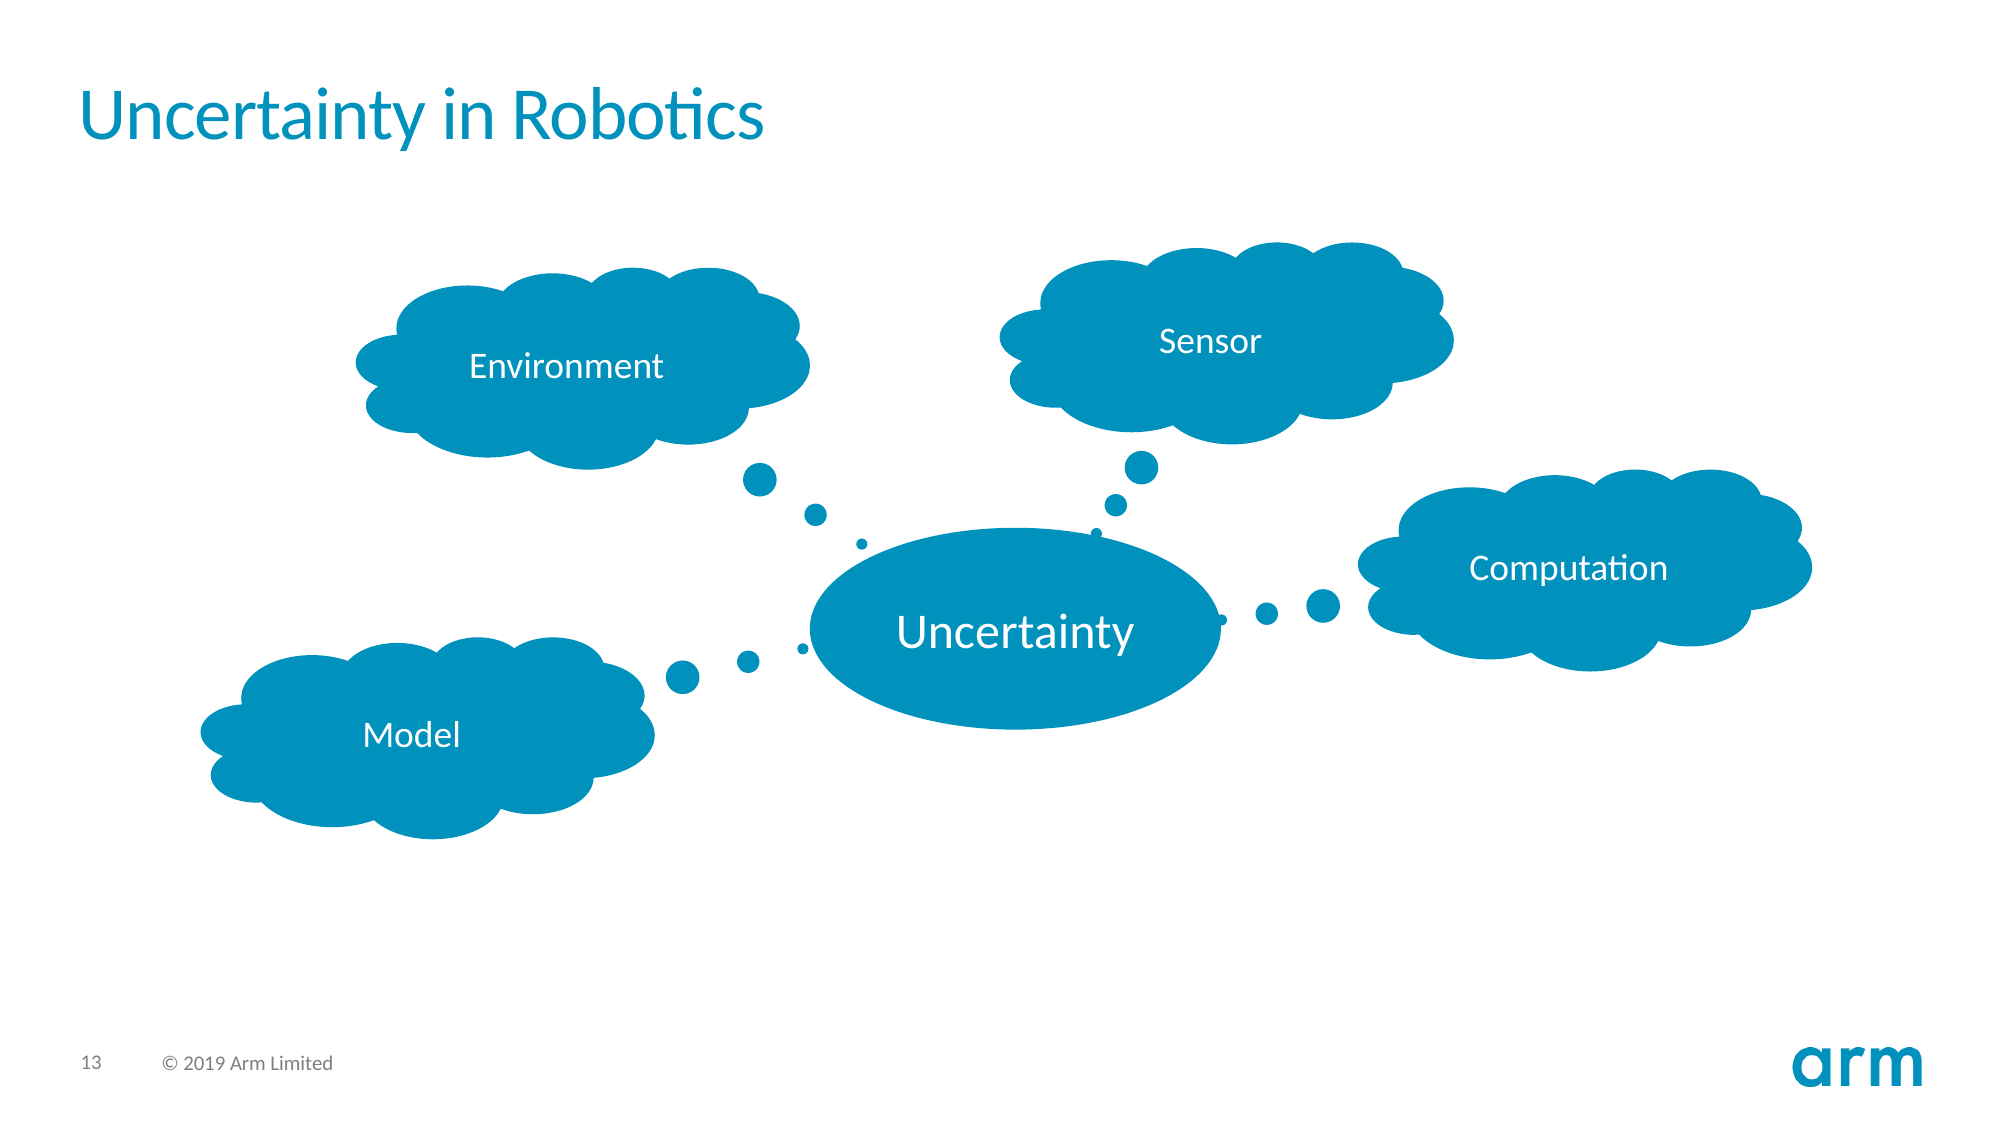

# Uncertainty in Robotics
Sensor
Environment
Computation
Uncertainty
Model